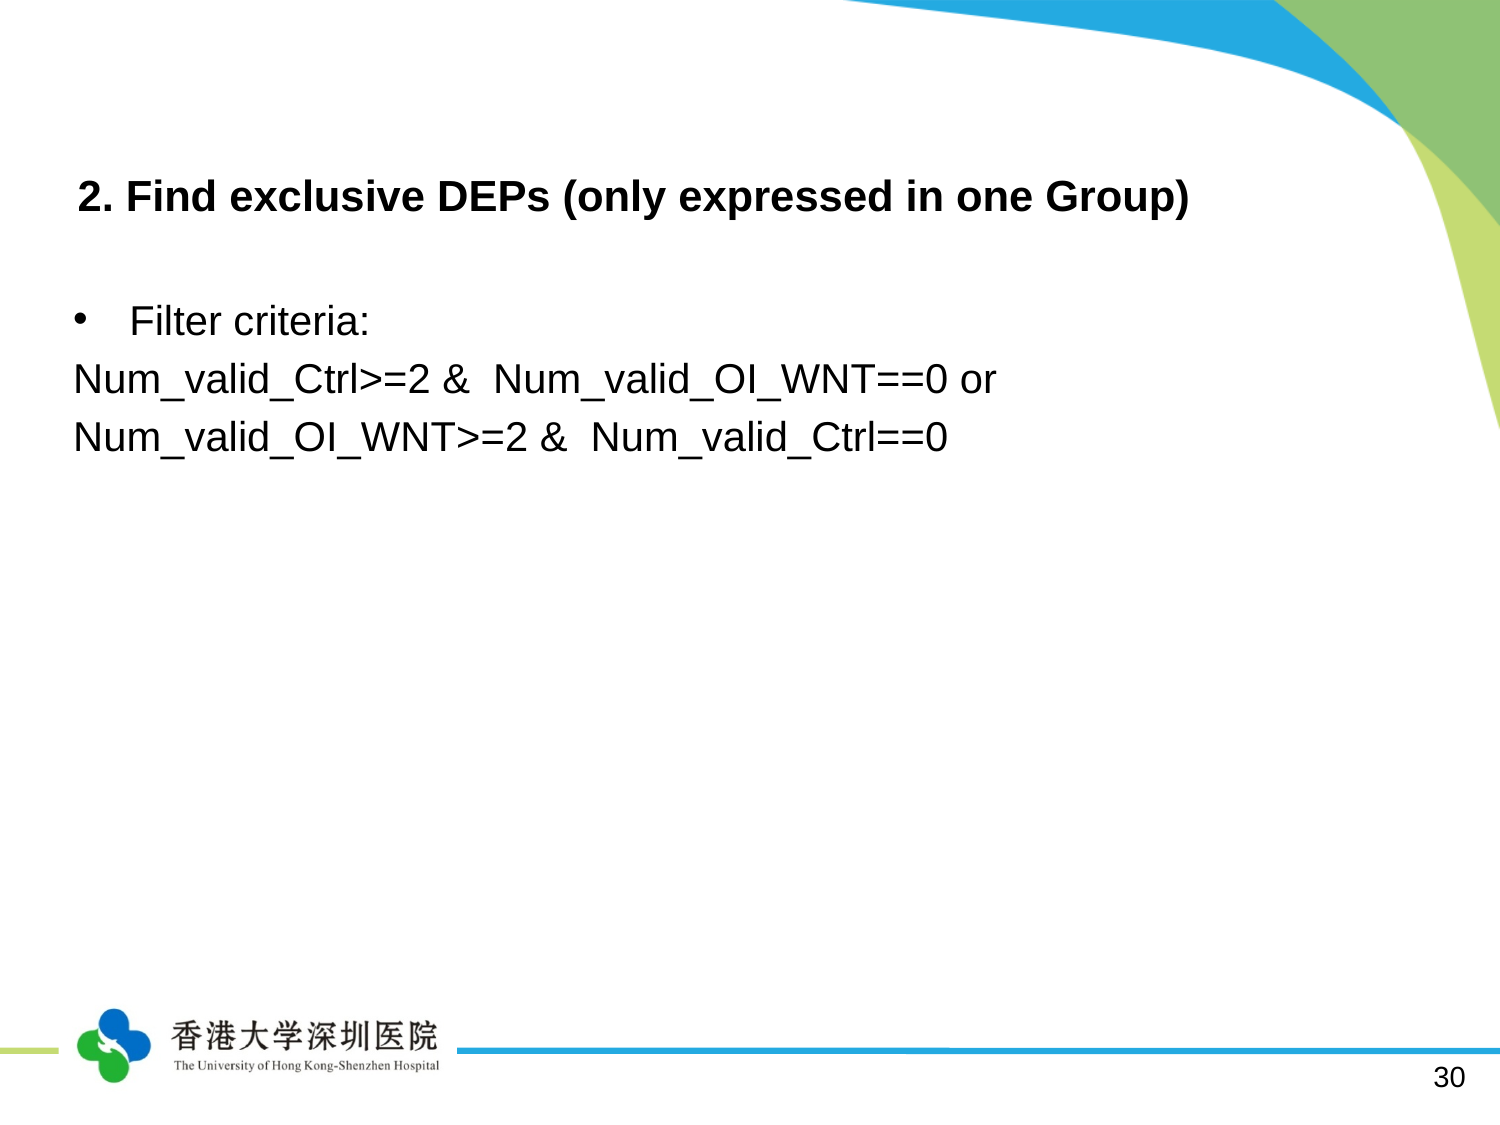

2. Find exclusive DEPs (only expressed in one Group)

Filter criteria:
Num_valid_Ctrl>=2 &  Num_valid_OI_WNT==0 or
Num_valid_OI_WNT>=2 &  Num_valid_Ctrl==0
30